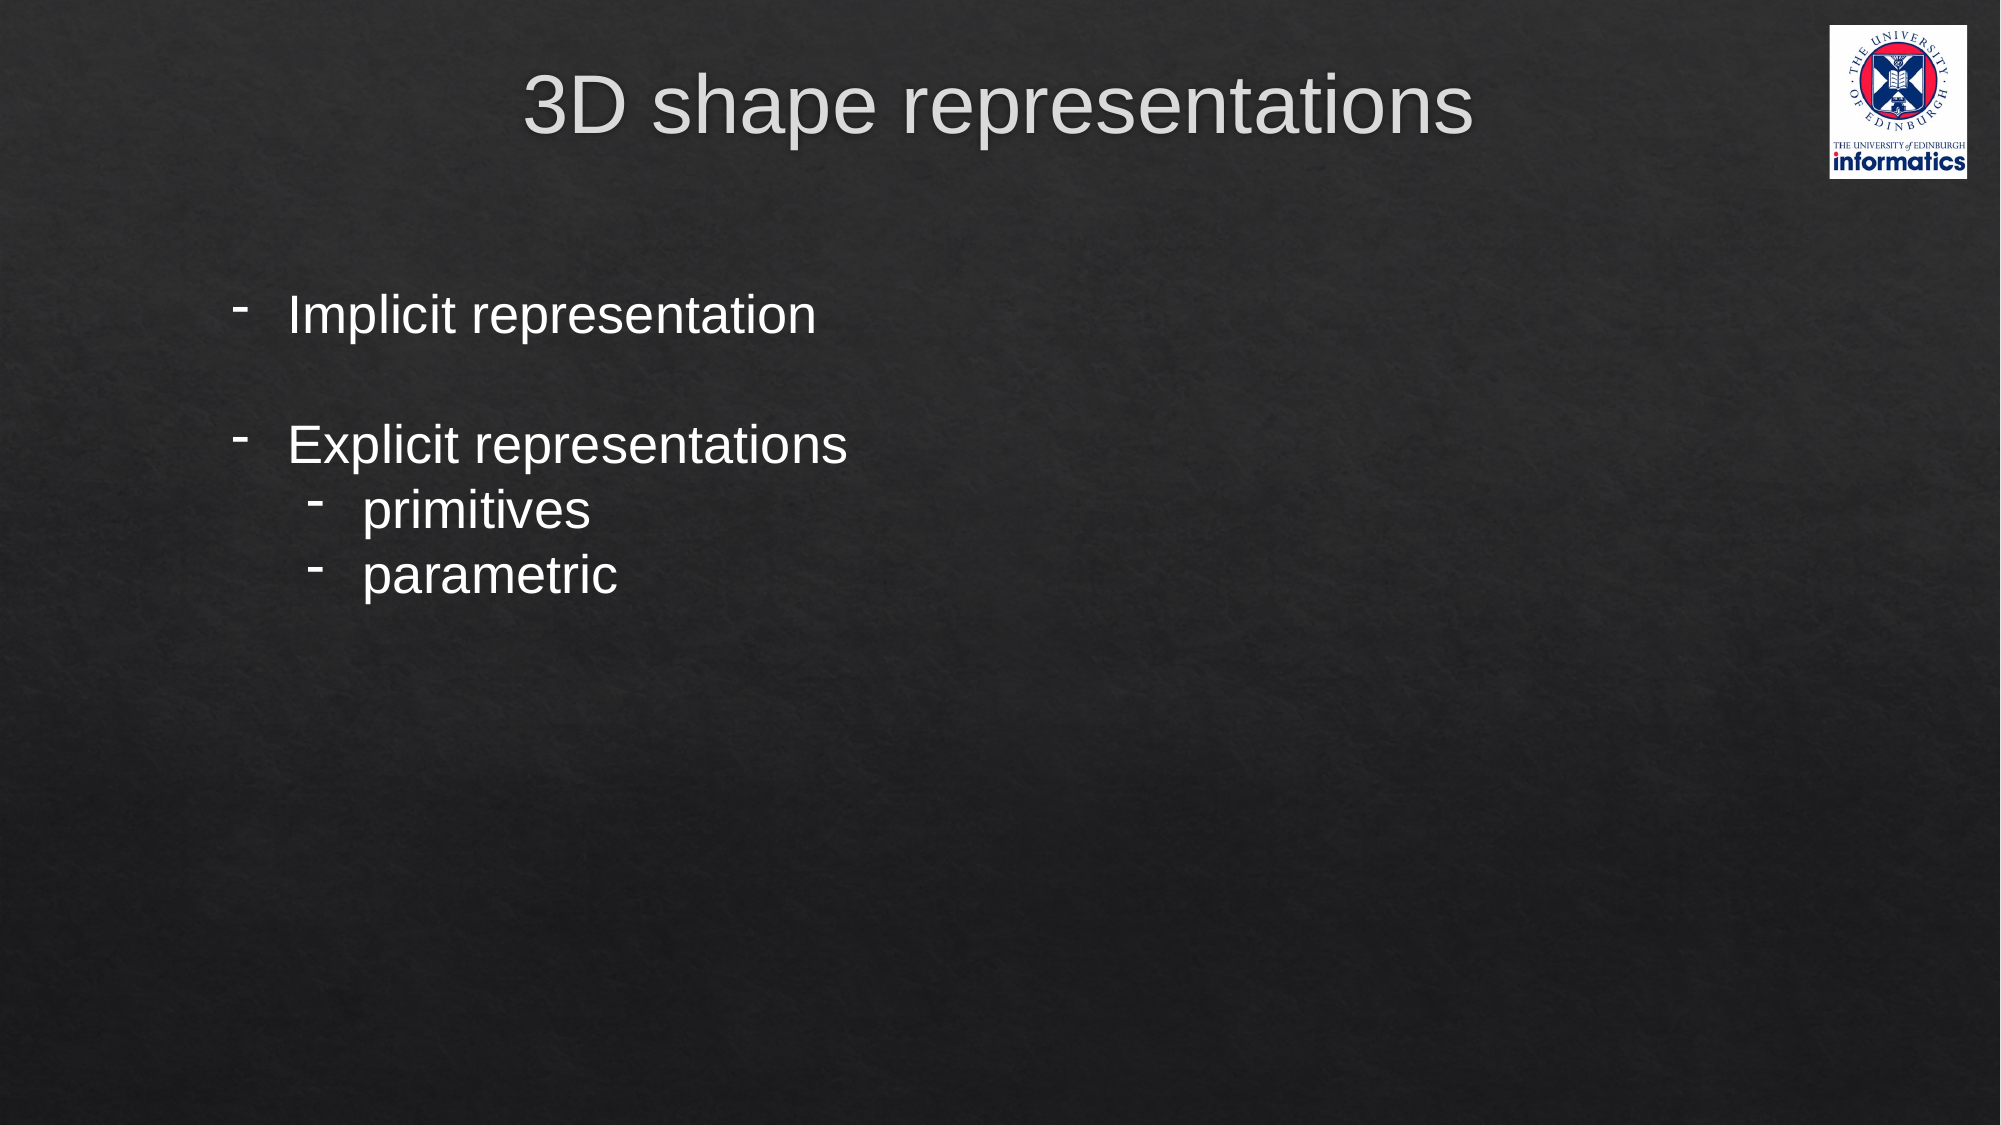

# 3D shape representations
Implicit representation

Explicit representations
primitives
parametric